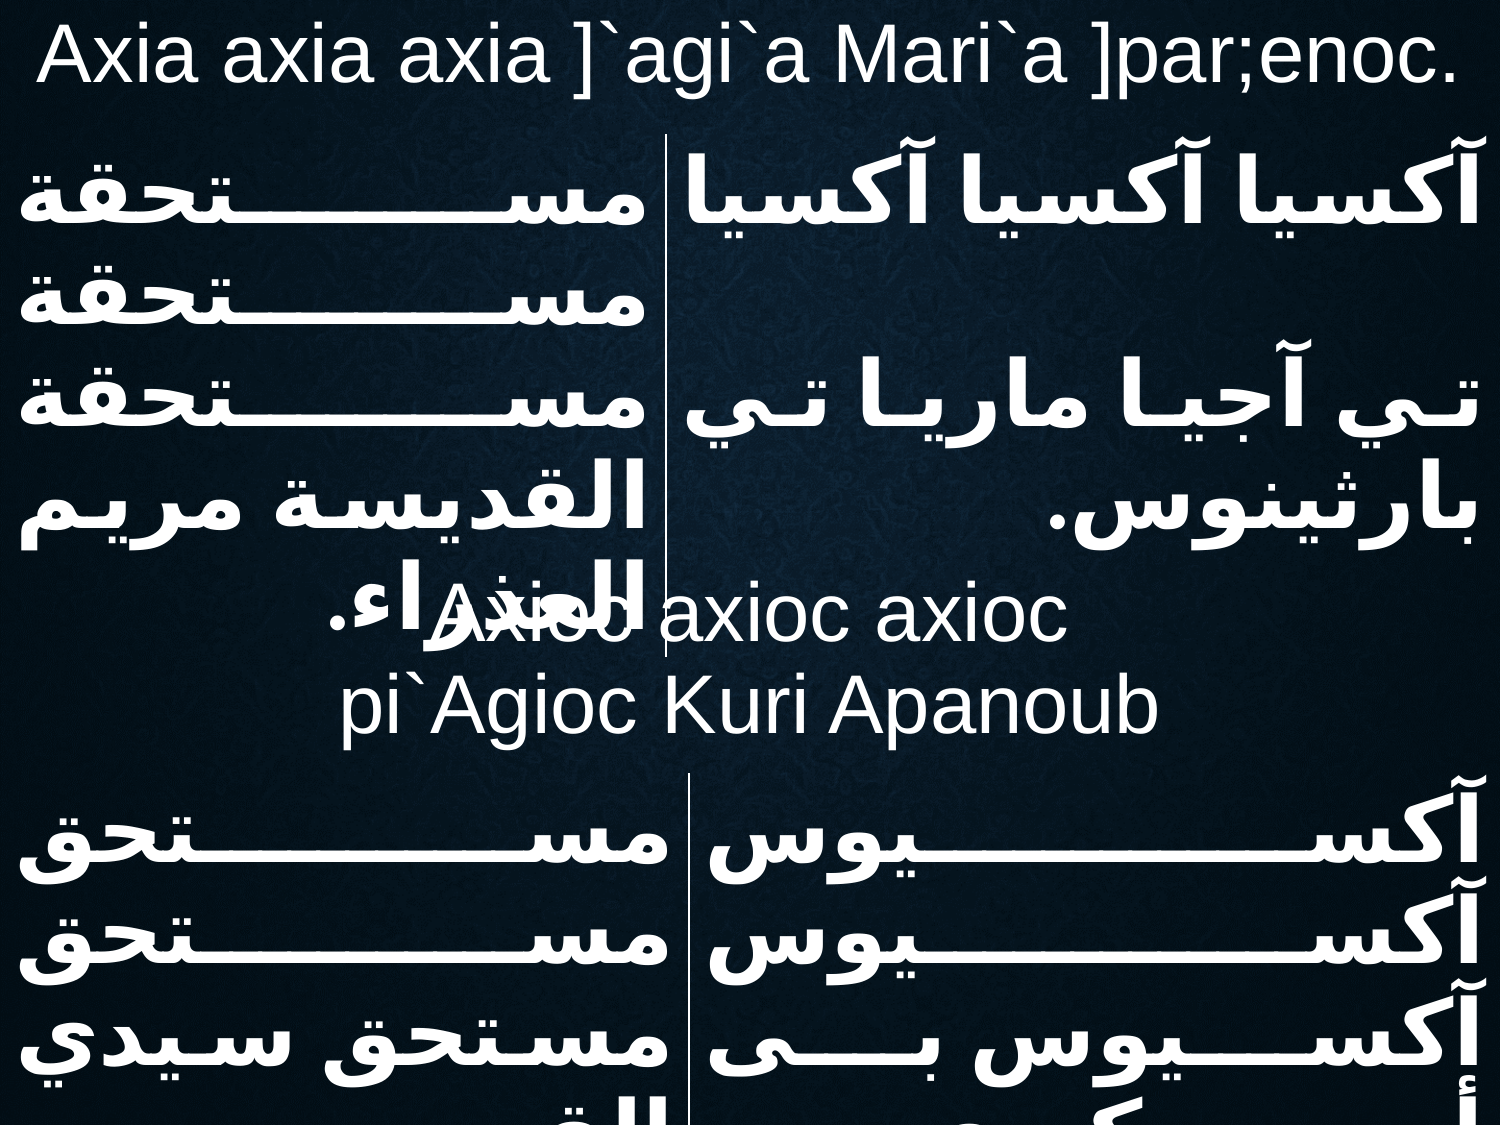

| Axia axia axia ]`agi`a Mari`a ]par;enoc. |  |
| --- | --- |
| مستحقة مستحقة مستحقة القديسة مريم العذراء. | آكسيا آكسيا آكسيا تي آجيا ماريا تي بارثينوس. |
| Axioc axioc axioc pi`Agioc Kuri Apanoub |  |
| --- | --- |
| مستحق مستحق مستحق سيدي القديس ابانوب. | آكسيوس آكسيوس آكسيوس بى أجيوس كيرى ابانوب. |